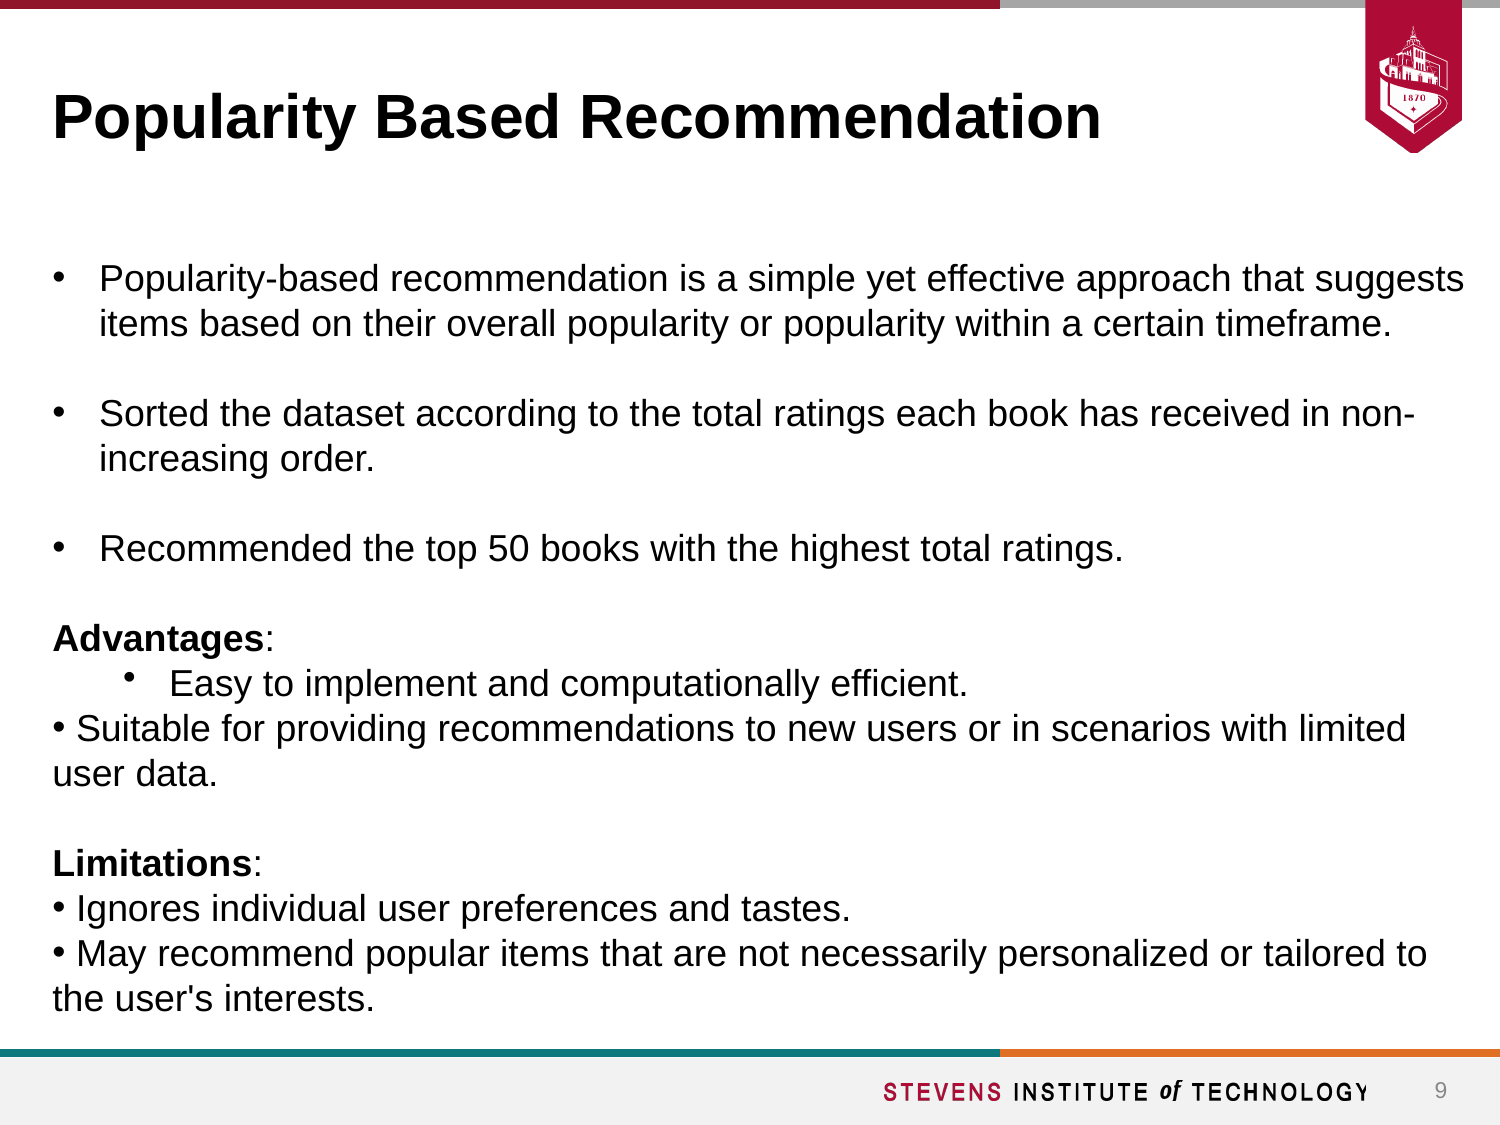

# Popularity Based Recommendation
Popularity-based recommendation is a simple yet effective approach that suggests items based on their overall popularity or popularity within a certain timeframe.

Sorted the dataset according to the total ratings each book has received in non-increasing order.

Recommended the top 50 books with the highest total ratings.

Advantages:
 Easy to implement and computationally efficient.
 Suitable for providing recommendations to new users or in scenarios with limited user data.

Limitations:
 Ignores individual user preferences and tastes.
 May recommend popular items that are not necessarily personalized or tailored to the user's interests.
9